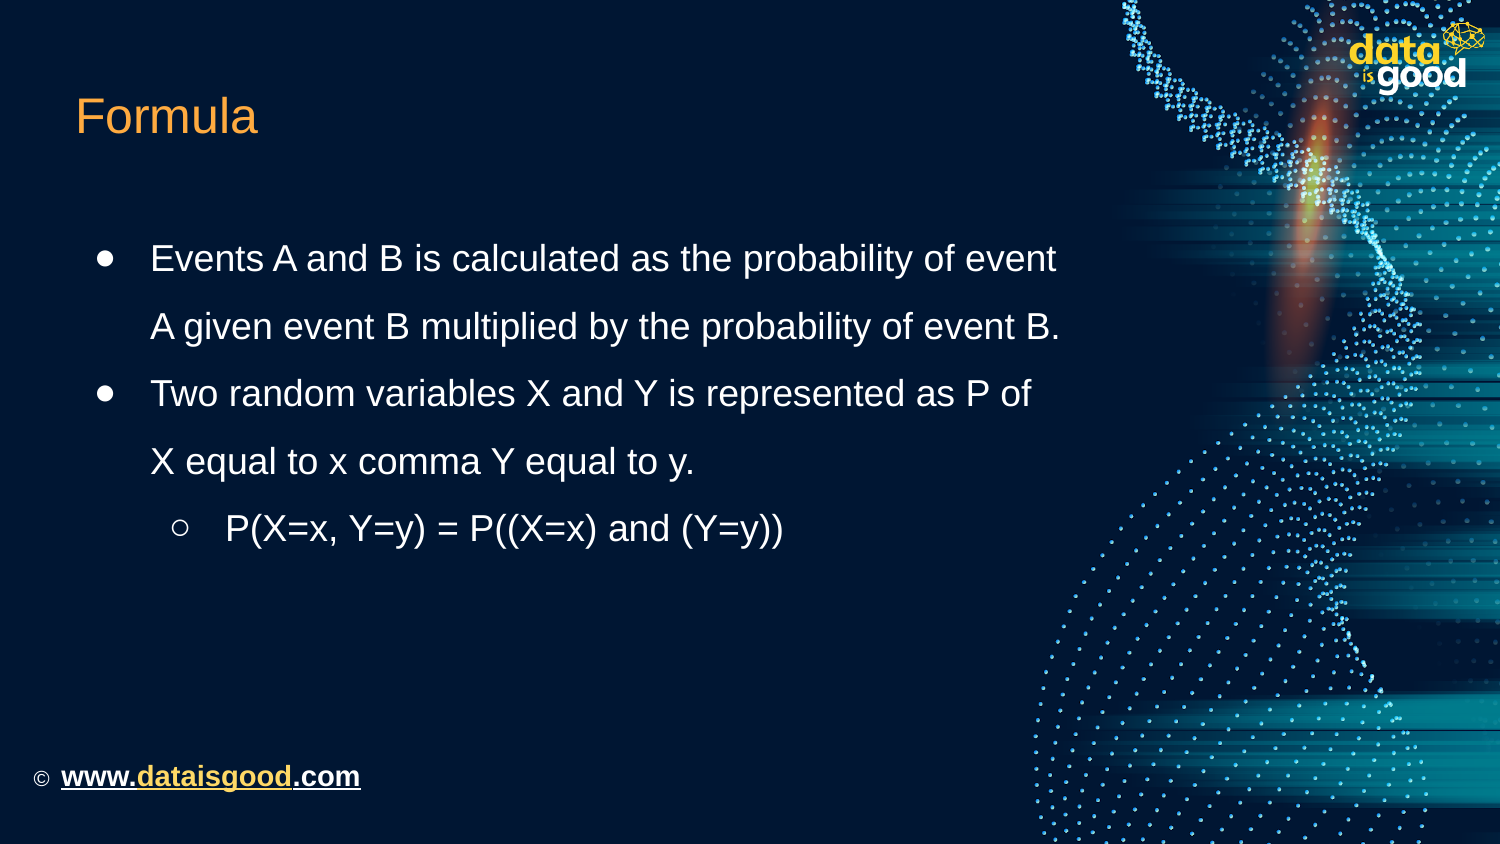

# Formula
Events A and B is calculated as the probability of event A given event B multiplied by the probability of event B.
Two random variables X and Y is represented as P of X equal to x comma Y equal to y.
P(X=x, Y=y) = P((X=x) and (Y=y))